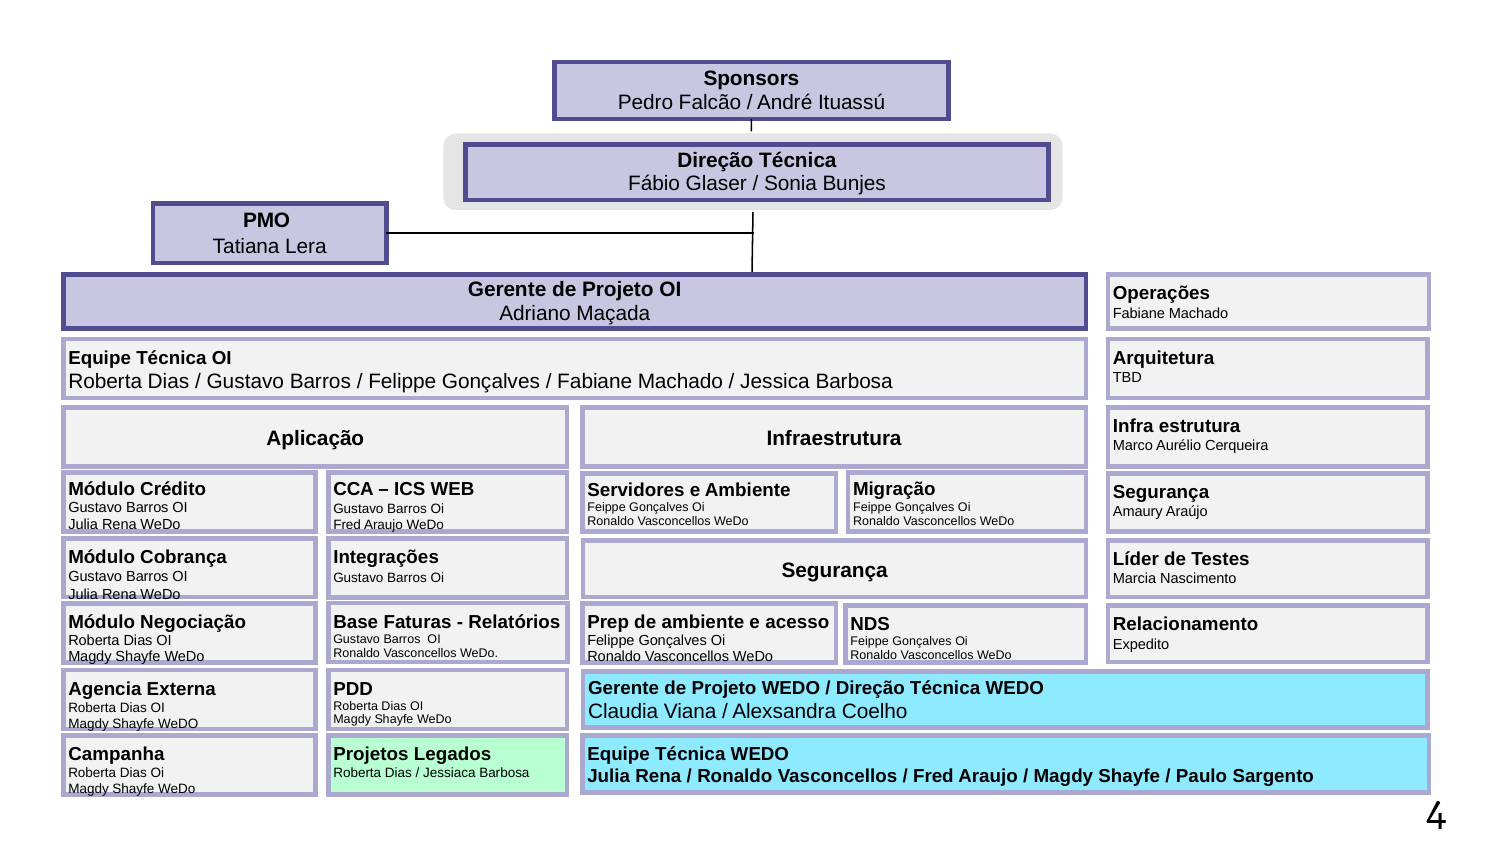

Sponsors
Pedro Falcão / André Ituassú

Direção Técnica
Fábio Glaser / Sonia Bunjes
PMO
Tatiana Lera
Gerente de Projeto OI
Adriano Maçada
Operações
Fabiane Machado
Arquitetura
TBD
Infra estrutura
Marco Aurélio Cerqueira
Segurança
Amaury Araújo
Líder de Testes
Marcia Nascimento
Relacionamento
Expedito
Equipe Técnica OI
Roberta Dias / Gustavo Barros / Felippe Gonçalves / Fabiane Machado / Jessica Barbosa
Infraestrutura
Aplicação
Módulo Crédito
Gustavo Barros OI
Julia Rena WeDo
CCA – ICS WEB
Gustavo Barros Oi
Fred Araujo WeDo
Migração
Feippe Gonçalves Oi
Ronaldo Vasconcellos WeDo

Servidores e Ambiente
Feippe Gonçalves Oi
Ronaldo Vasconcellos WeDo
Módulo Cobrança
Gustavo Barros OI
Julia Rena WeDo
Integrações
Gustavo Barros Oi
Segurança
Base Faturas - Relatórios
Gustavo Barros  OI
Ronaldo Vasconcellos WeDo.
Módulo Negociação
Roberta Dias OI
Magdy Shayfe WeDo

Prep de ambiente e acesso
Felippe Gonçalves Oi
Ronaldo Vasconcellos WeDo

NDS
Feippe Gonçalves Oi
Ronaldo Vasconcellos WeDo

Agencia Externa
Roberta Dias OI
Magdy Shayfe WeDO

PDD
Roberta Dias OI
Magdy Shayfe WeDo
Campanha
Roberta Dias Oi
Magdy Shayfe WeDo
Projetos Legados
Roberta Dias / Jessiaca Barbosa
Gerente de Projeto WEDO / Direção Técnica WEDO
Claudia Viana / Alexsandra Coelho
Equipe Técnica WEDO
Julia Rena / Ronaldo Vasconcellos / Fred Araujo / Magdy Shayfe / Paulo Sargento
4